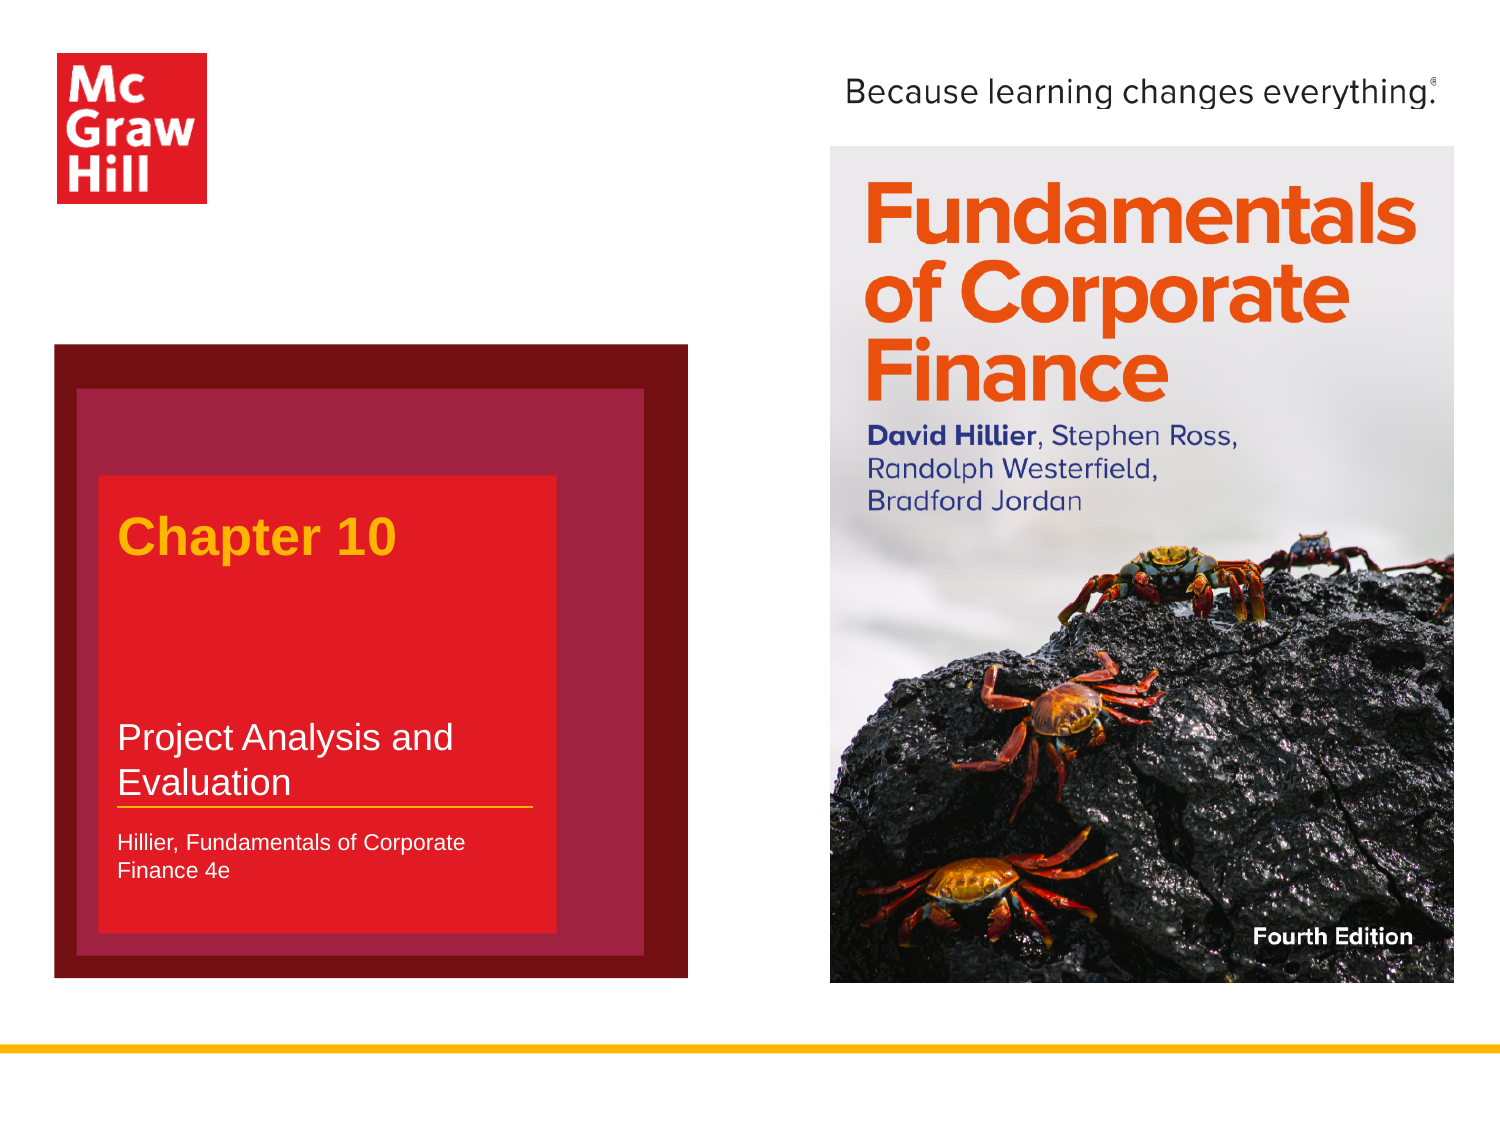

# Chapter 10
Project Analysis and Evaluation
Hillier, Fundamentals of Corporate Finance 4e